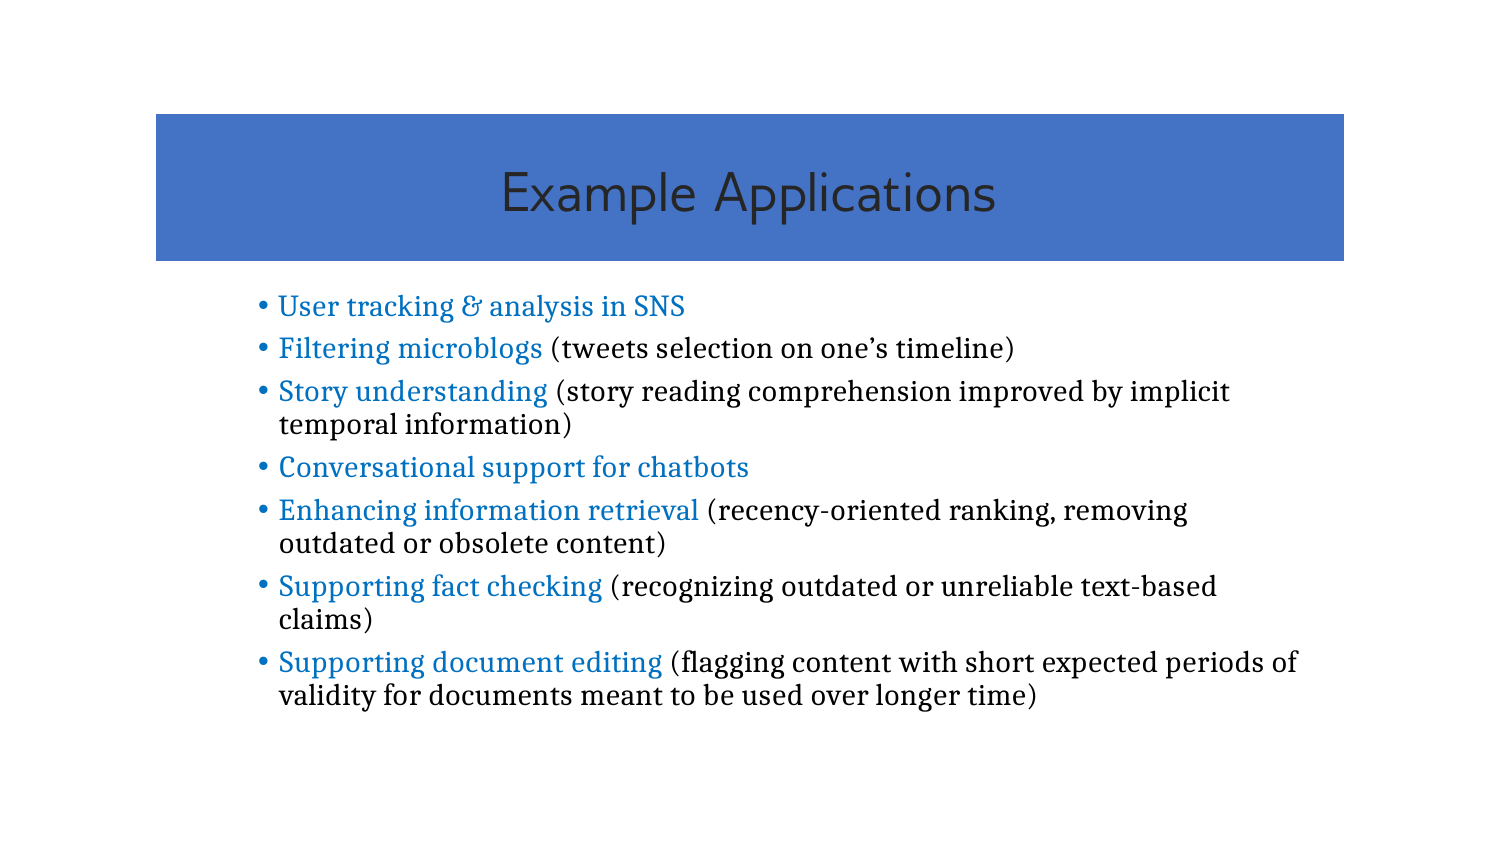

Example Applications
User tracking & analysis in SNS
Filtering microblogs (tweets selection on one’s timeline)
Story understanding (story reading comprehension improved by implicit temporal information)
Conversational support for chatbots
Enhancing information retrieval (recency-oriented ranking, removing outdated or obsolete content)
Supporting fact checking (recognizing outdated or unreliable text-based claims)
Supporting document editing (flagging content with short expected periods of validity for documents meant to be used over longer time)